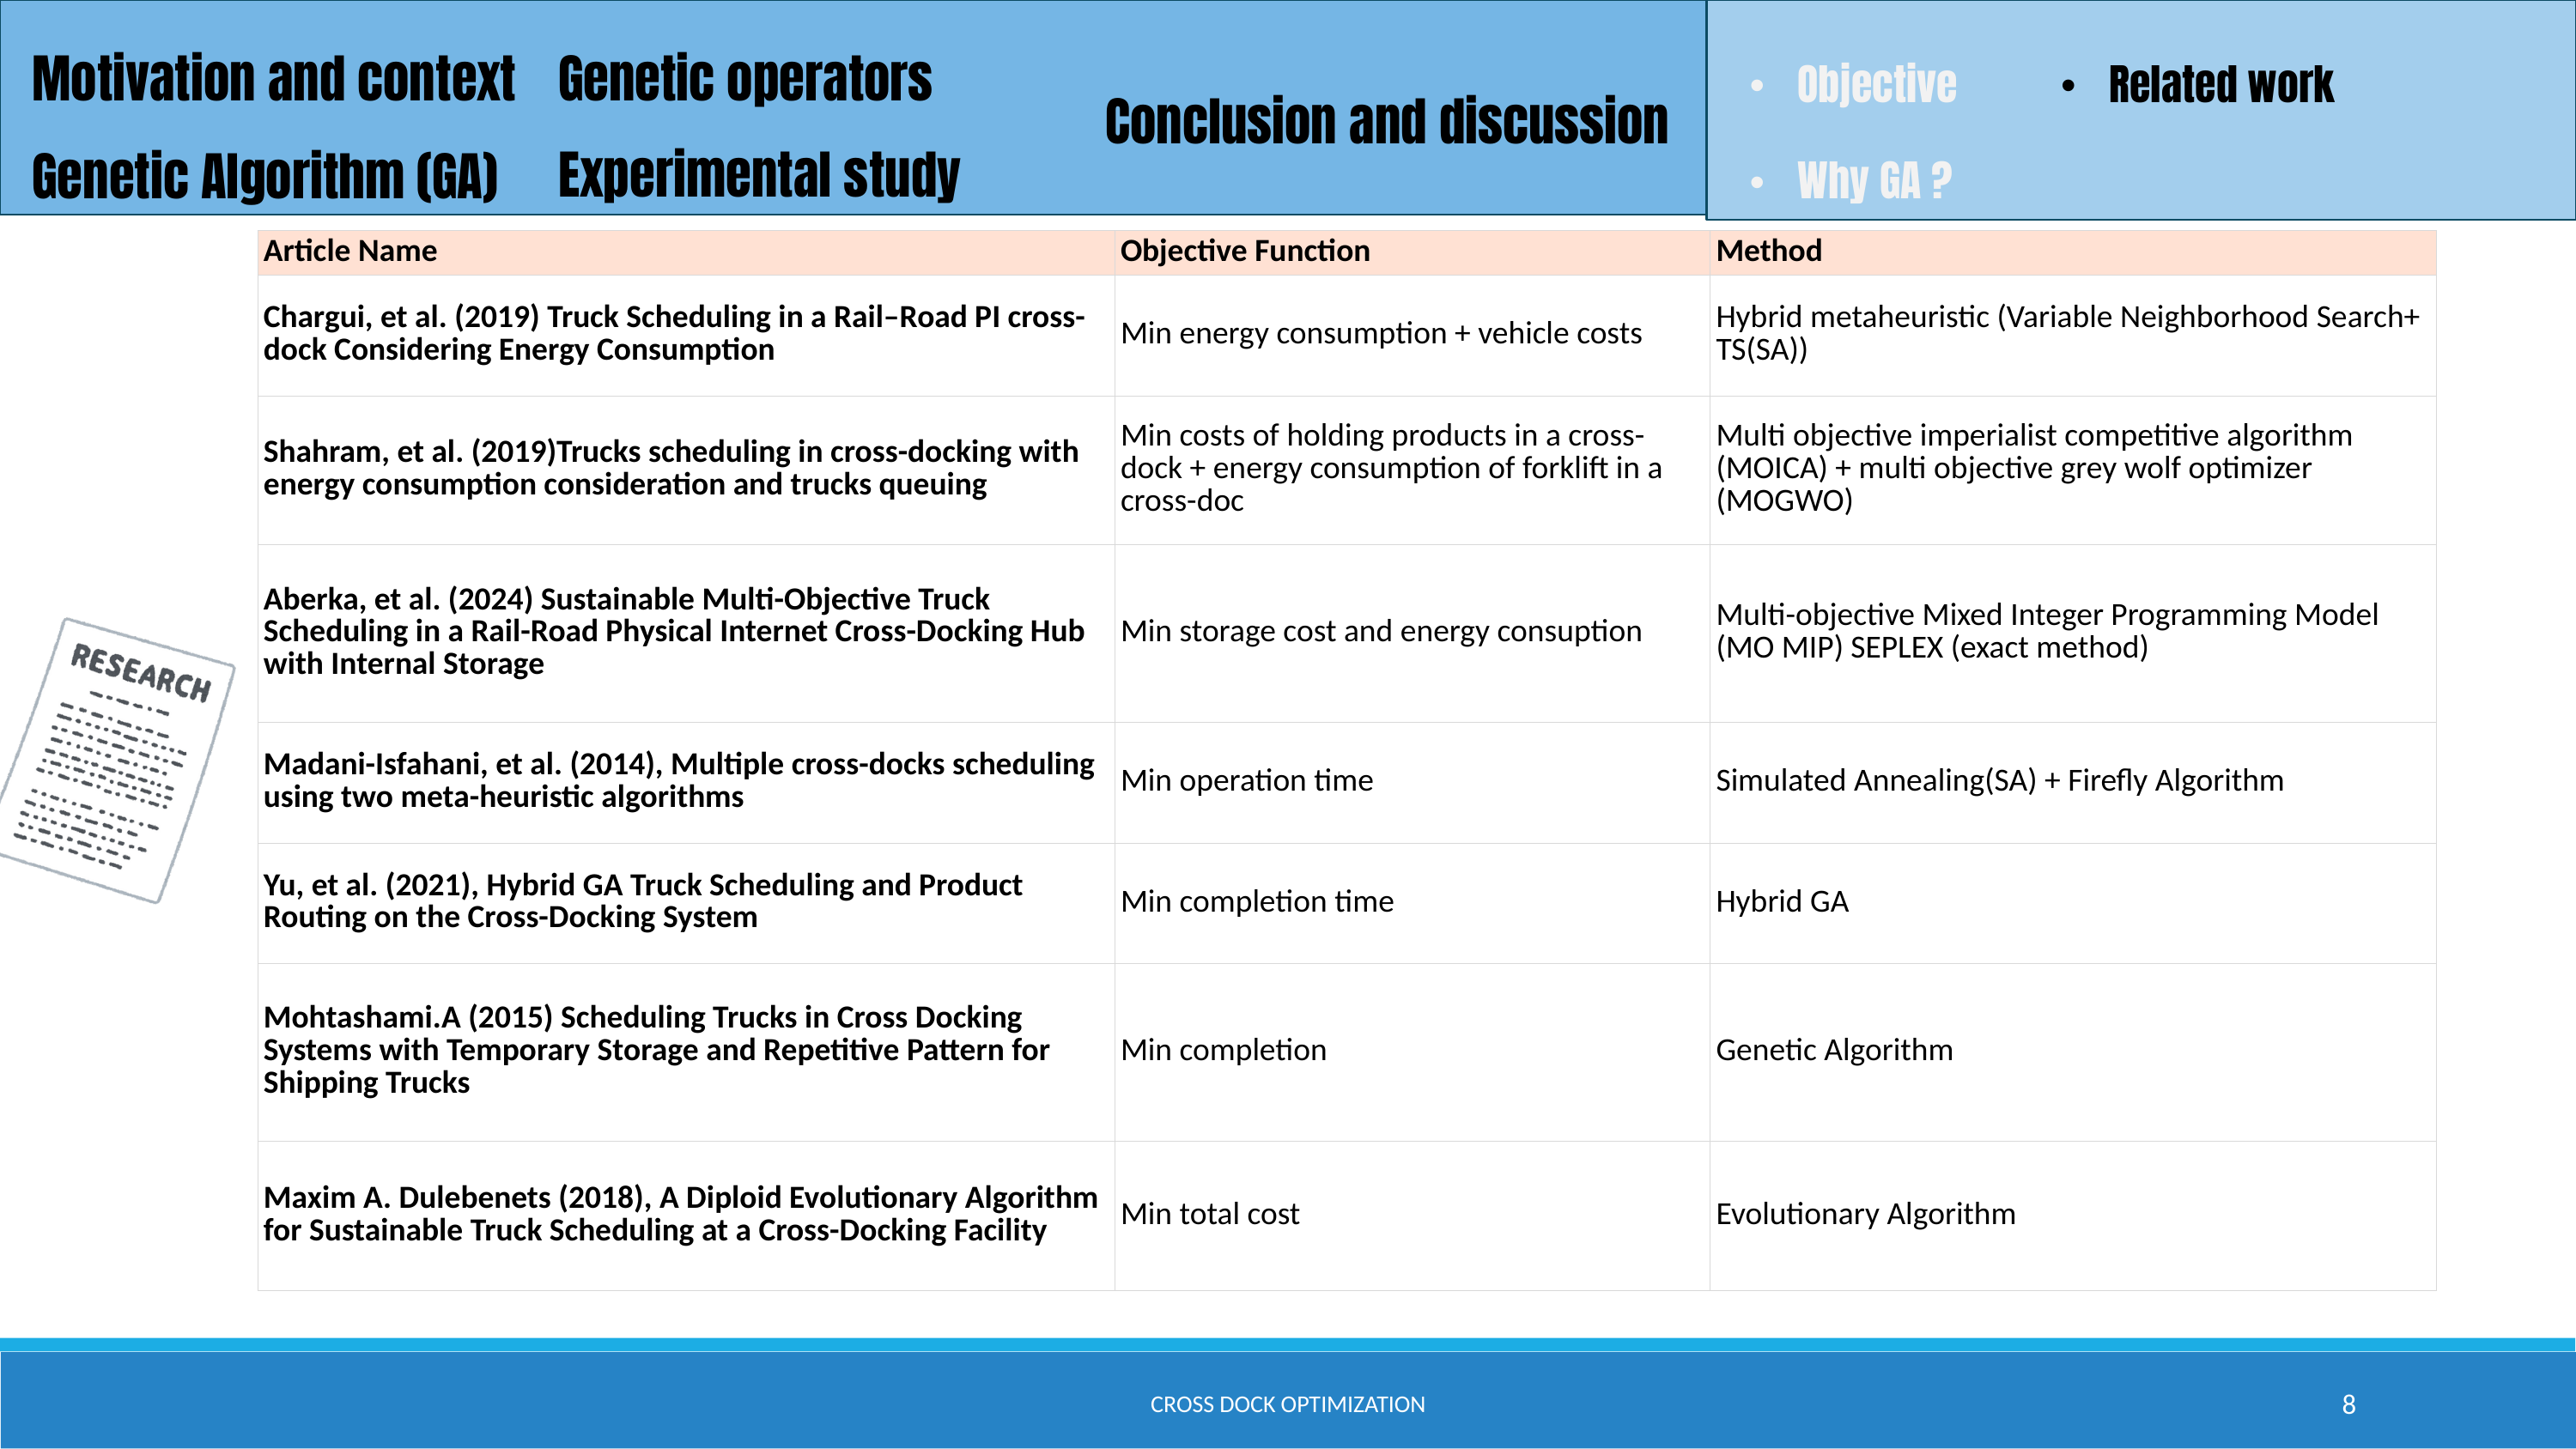

Motivation and context
Genetic operators
Objective
Related work
Conclusion and discussion
Genetic Algorithm (GA)
Experimental study
Why GA ?
| Article Name | Objective Function | Method |
| --- | --- | --- |
| Chargui, et al. (2019) Truck Scheduling in a Rail–Road PI cross-dock Considering Energy Consumption | Min energy consumption + vehicle costs | Hybrid metaheuristic (Variable Neighborhood Search+ TS(SA)) |
| Shahram, et al. (2019)Trucks scheduling in cross-docking with energy consumption consideration and trucks queuing | Min costs of holding products in a cross-dock + energy consumption of forklift in a cross-doc | Multi objective imperialist competitive algorithm (MOICA) + multi objective grey wolf optimizer (MOGWO) |
| Aberka, et al. (2024) Sustainable Multi-Objective Truck Scheduling in a Rail-Road Physical Internet Cross-Docking Hub with Internal Storage | Min storage cost and energy consuption | Multi-objective Mixed Integer Programming Model (MO MIP) SEPLEX (exact method) |
| Madani-Isfahani, et al. (2014), Multiple cross-docks scheduling using two meta-heuristic algorithms | Min operation time | Simulated Annealing(SA) + Firefly Algorithm |
| Yu, et al. (2021), Hybrid GA Truck Scheduling and Product Routing on the Cross-Docking System | Min completion time | Hybrid GA |
| Mohtashami.A (2015) Scheduling Trucks in Cross Docking Systems with Temporary Storage and Repetitive Pattern for Shipping Trucks | Min completion | Genetic Algorithm |
| Maxim A. Dulebenets (2018), A Diploid Evolutionary Algorithm for Sustainable Truck Scheduling at a Cross-Docking Facility | Min total cost | Evolutionary Algorithm |

Cross dock optimization
8